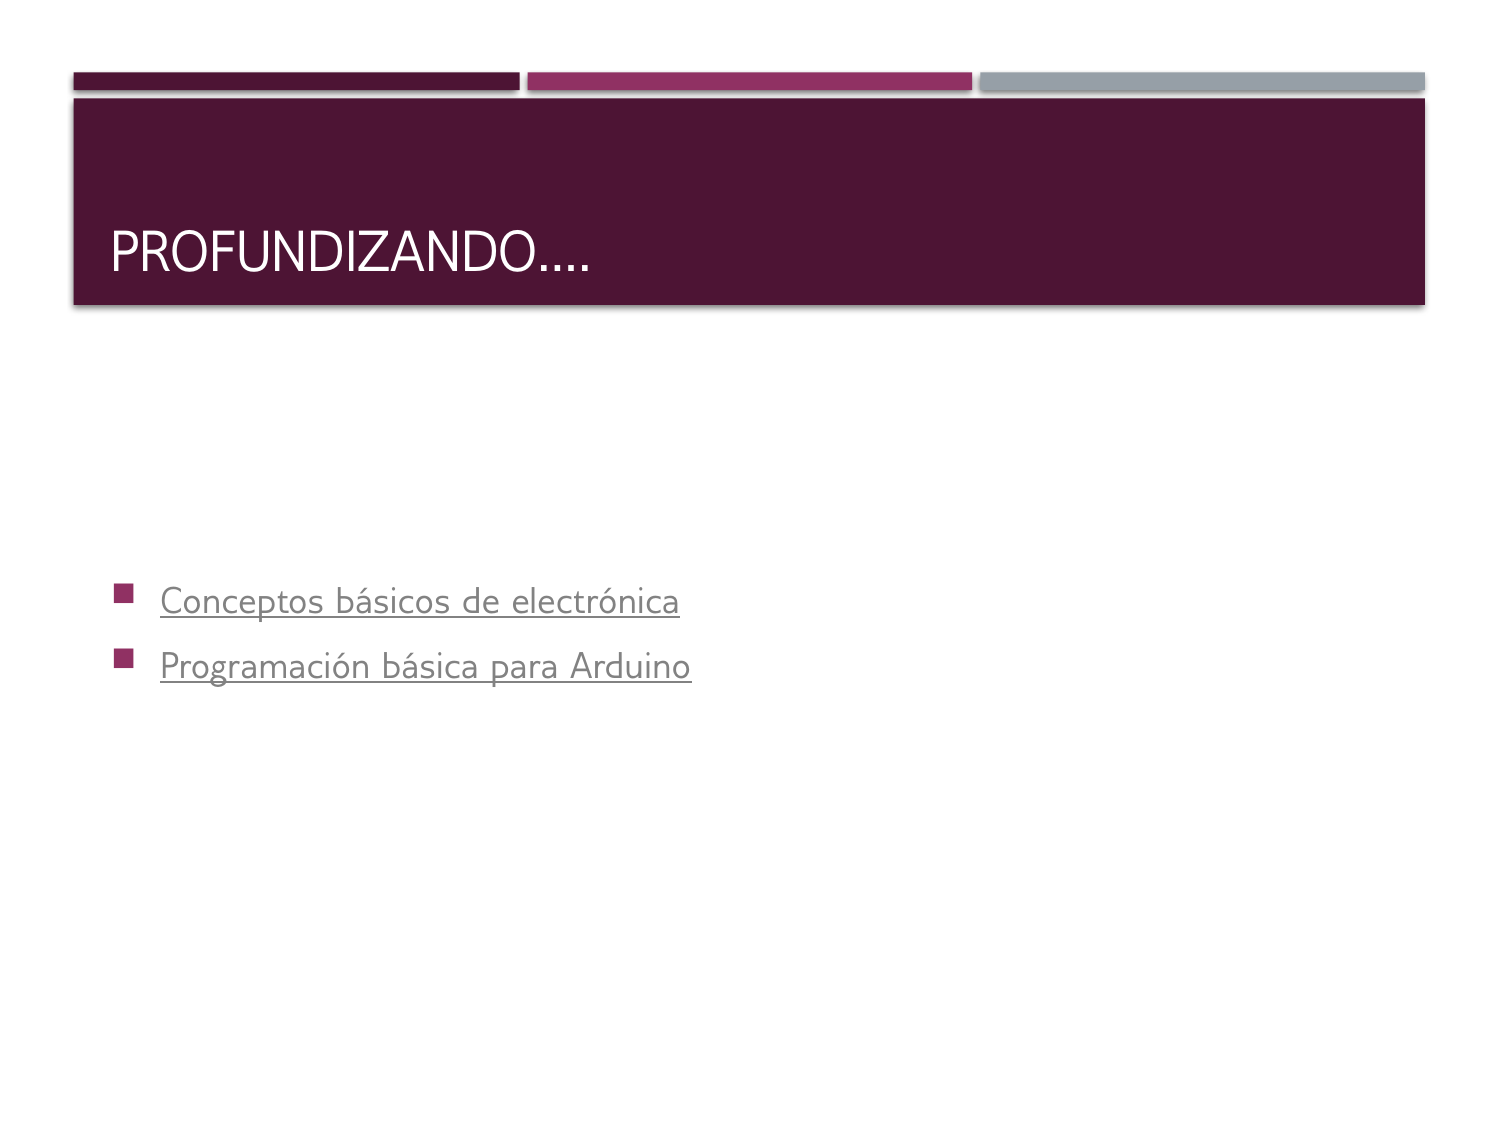

# Profundizando….
Conceptos básicos de electrónica
Programación básica para Arduino